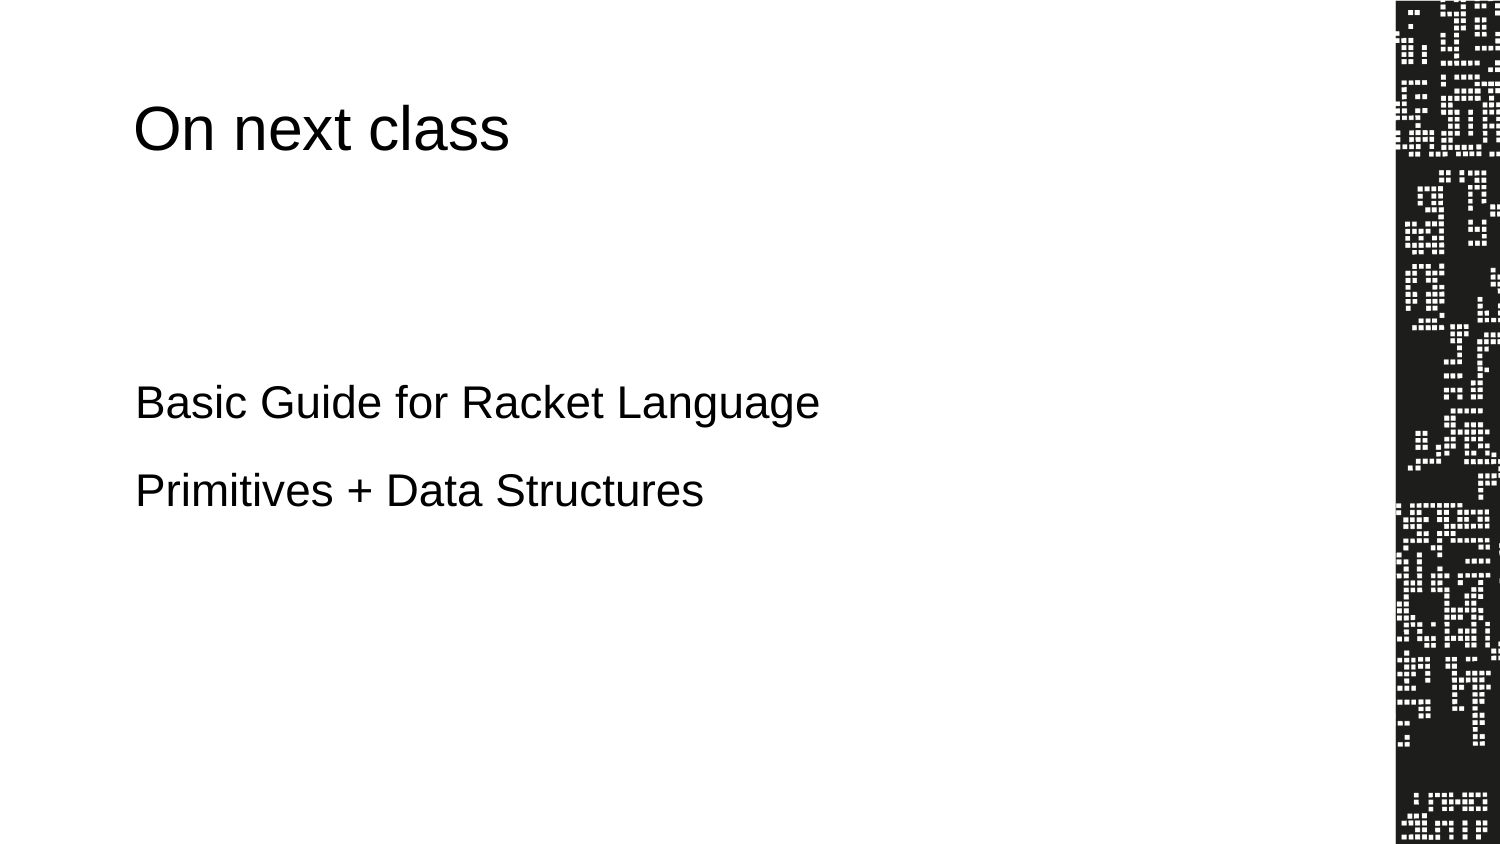

# On next class
Basic Guide for Racket Language
Primitives + Data Structures